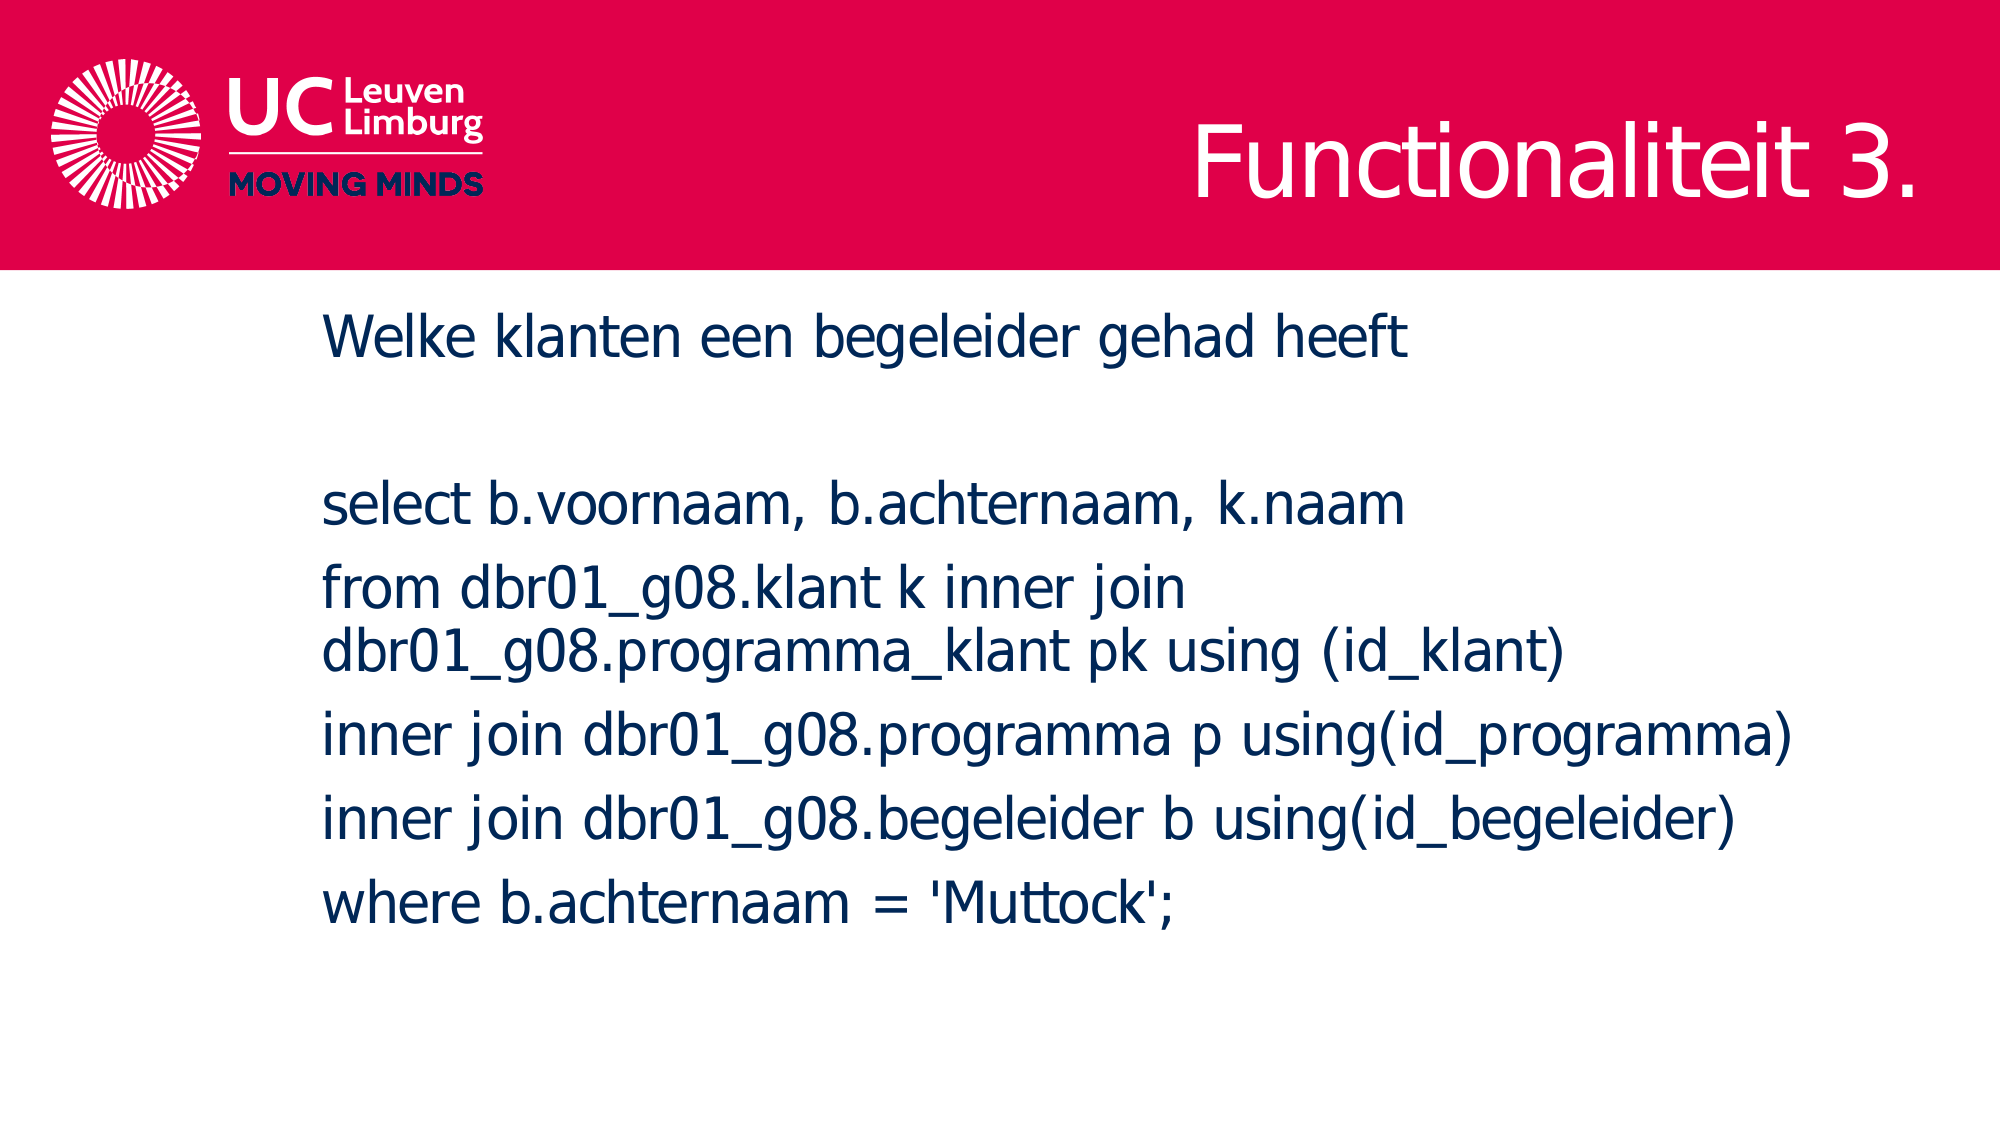

# Functionaliteit 3.
Welke klanten een begeleider gehad heeft

select b.voornaam, b.achternaam, k.naam
from dbr01_g08.klant k inner join dbr01_g08.programma_klant pk using (id_klant)
inner join dbr01_g08.programma p using(id_programma)
inner join dbr01_g08.begeleider b using(id_begeleider)
where b.achternaam = 'Muttock';